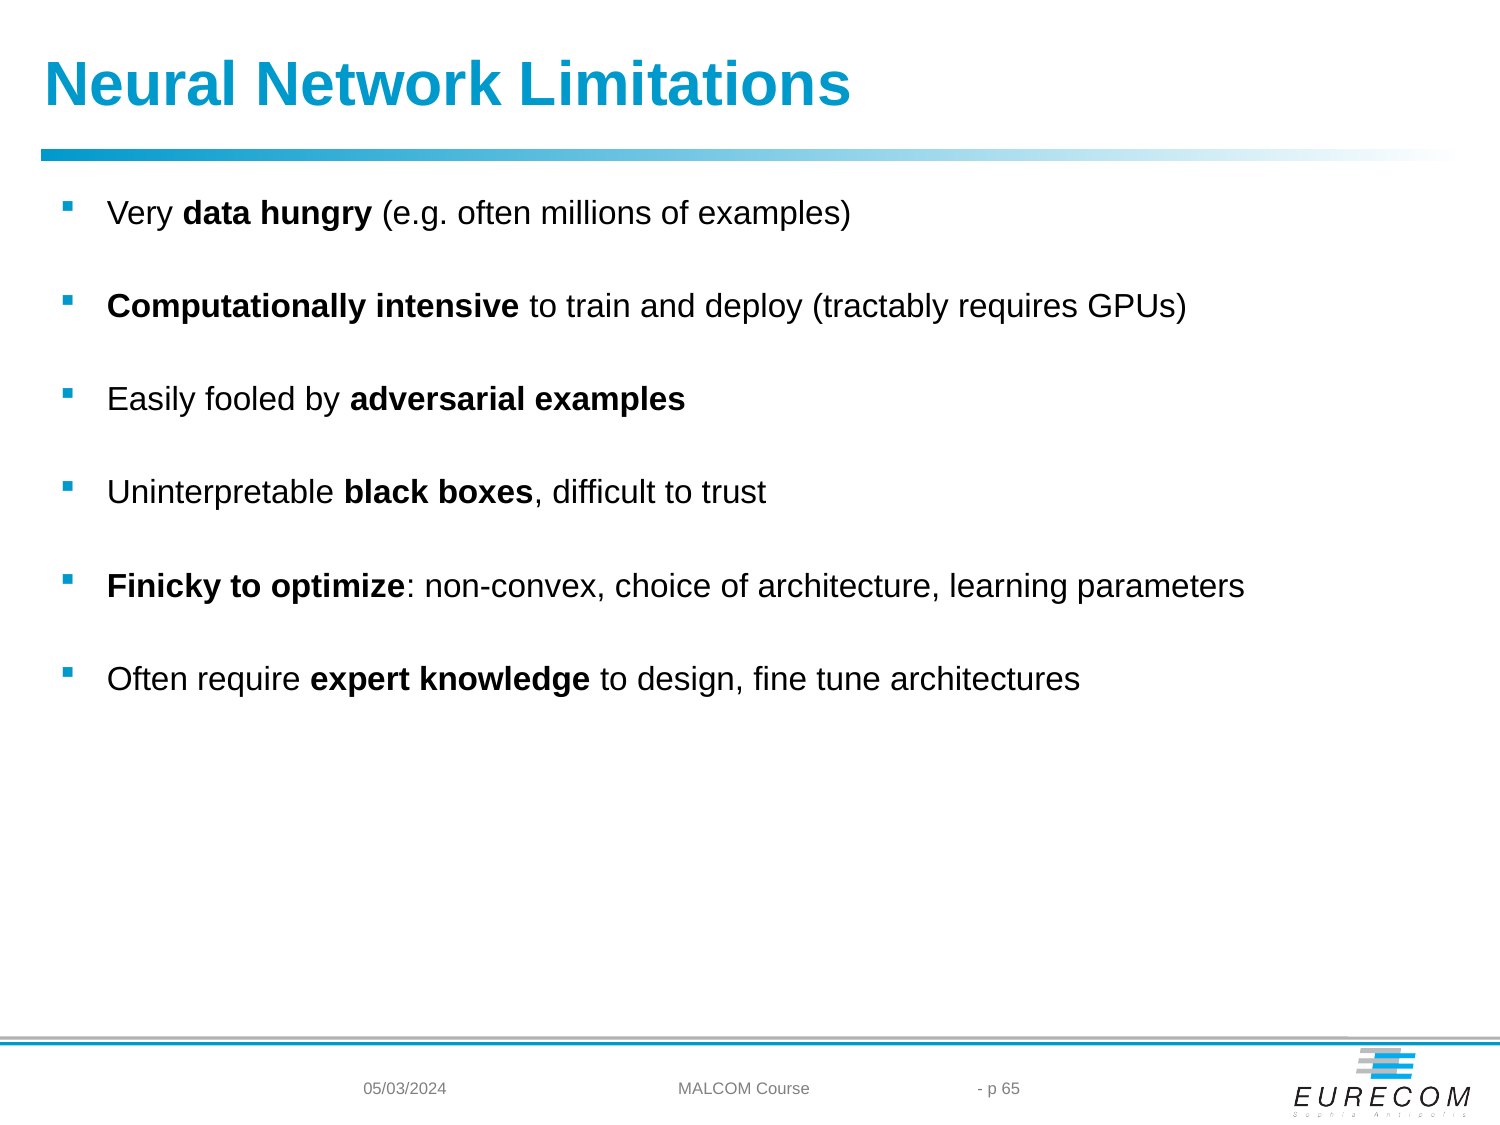

Neural Network Limitations
Very data hungry (e.g. often millions of examples)

Computationally intensive to train and deploy (tractably requires GPUs)

Easily fooled by adversarial examples

Uninterpretable black boxes, difficult to trust

Finicky to optimize: non-convex, choice of architecture, learning parameters

Often require expert knowledge to design, fine tune architectures
05/03/2024
MALCOM Course
- p 65